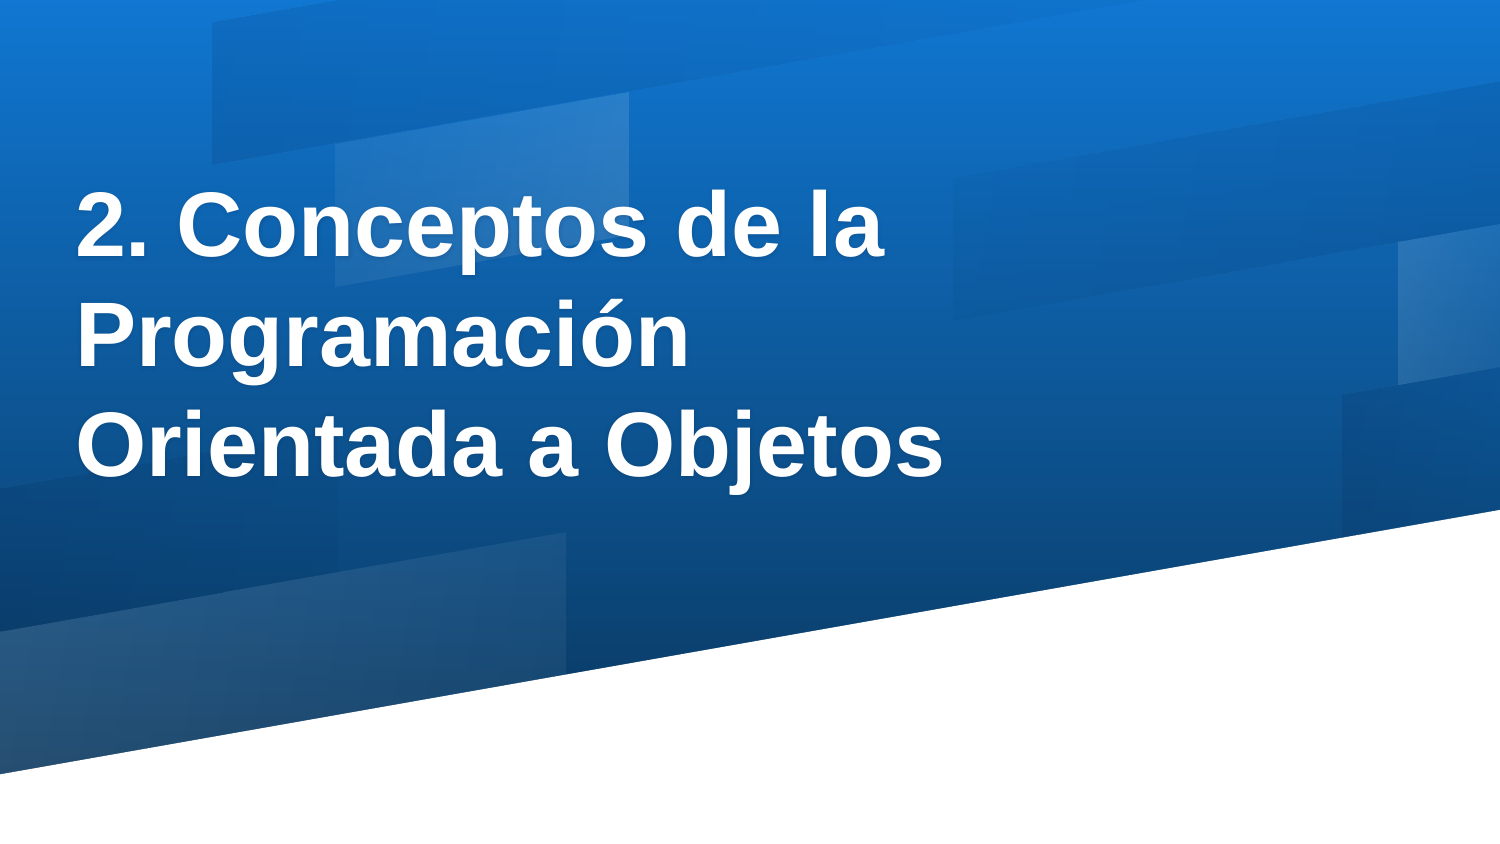

# 2. Conceptos de la Programación Orientada a Objetos